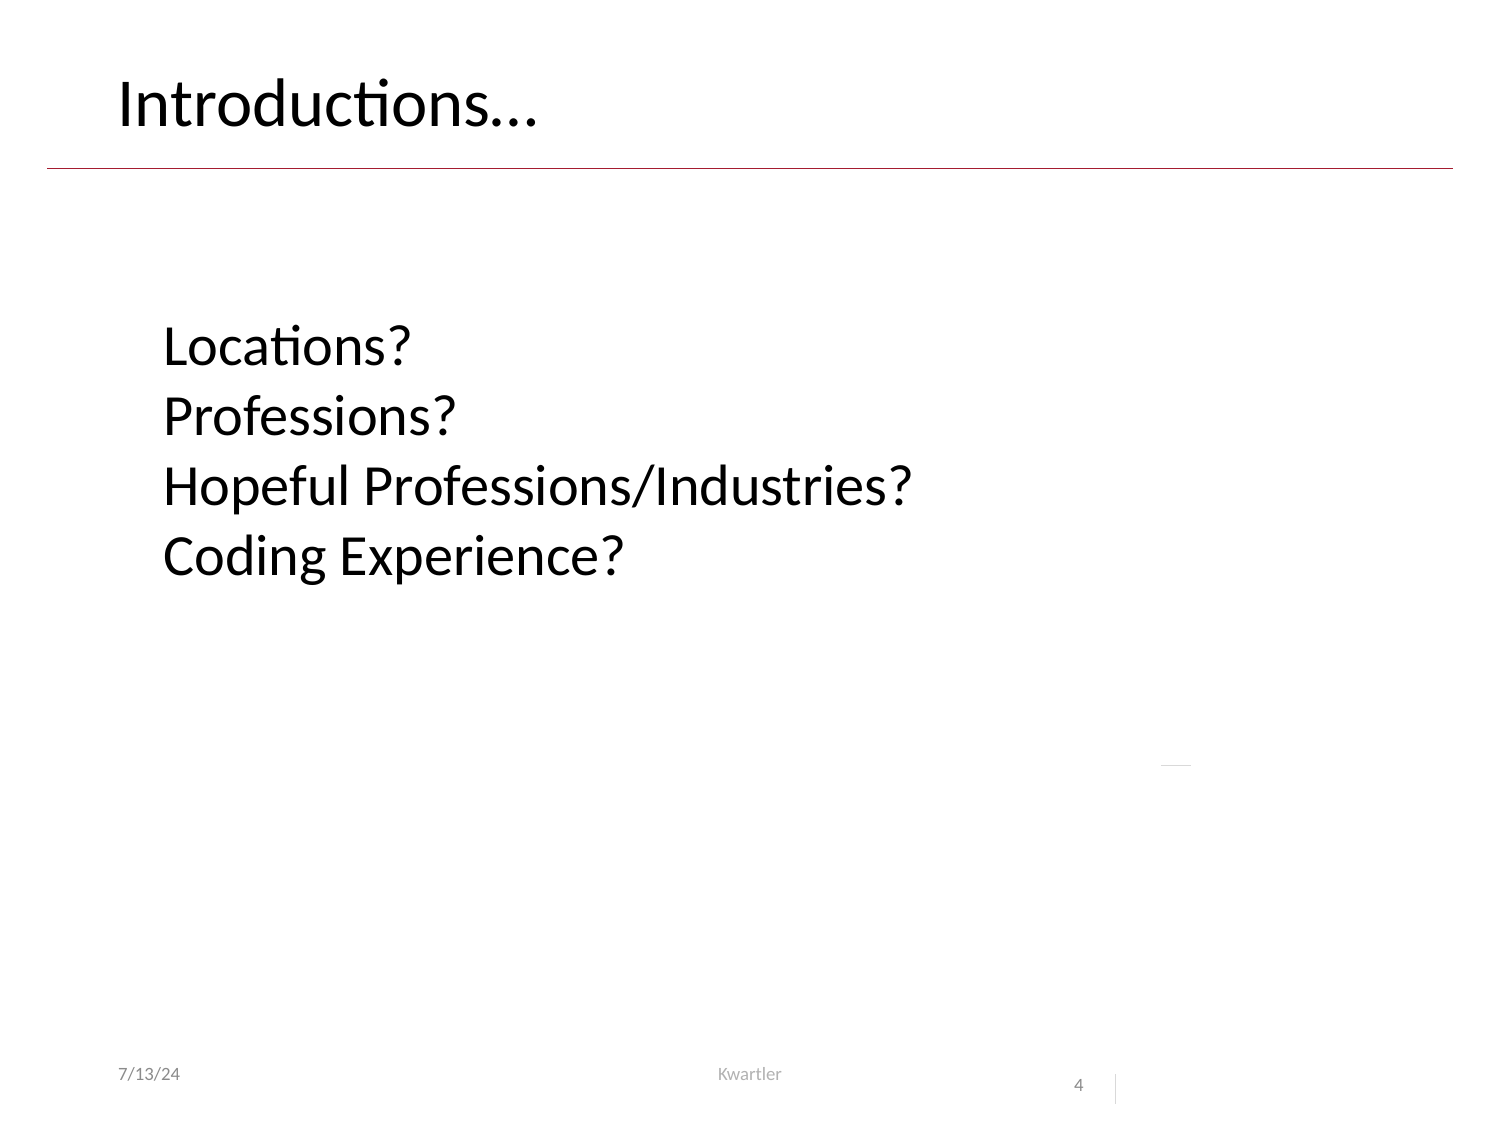

# Introductions…
Locations?
Professions?
Hopeful Professions/Industries?
Coding Experience?
7/13/24
Kwartler
4